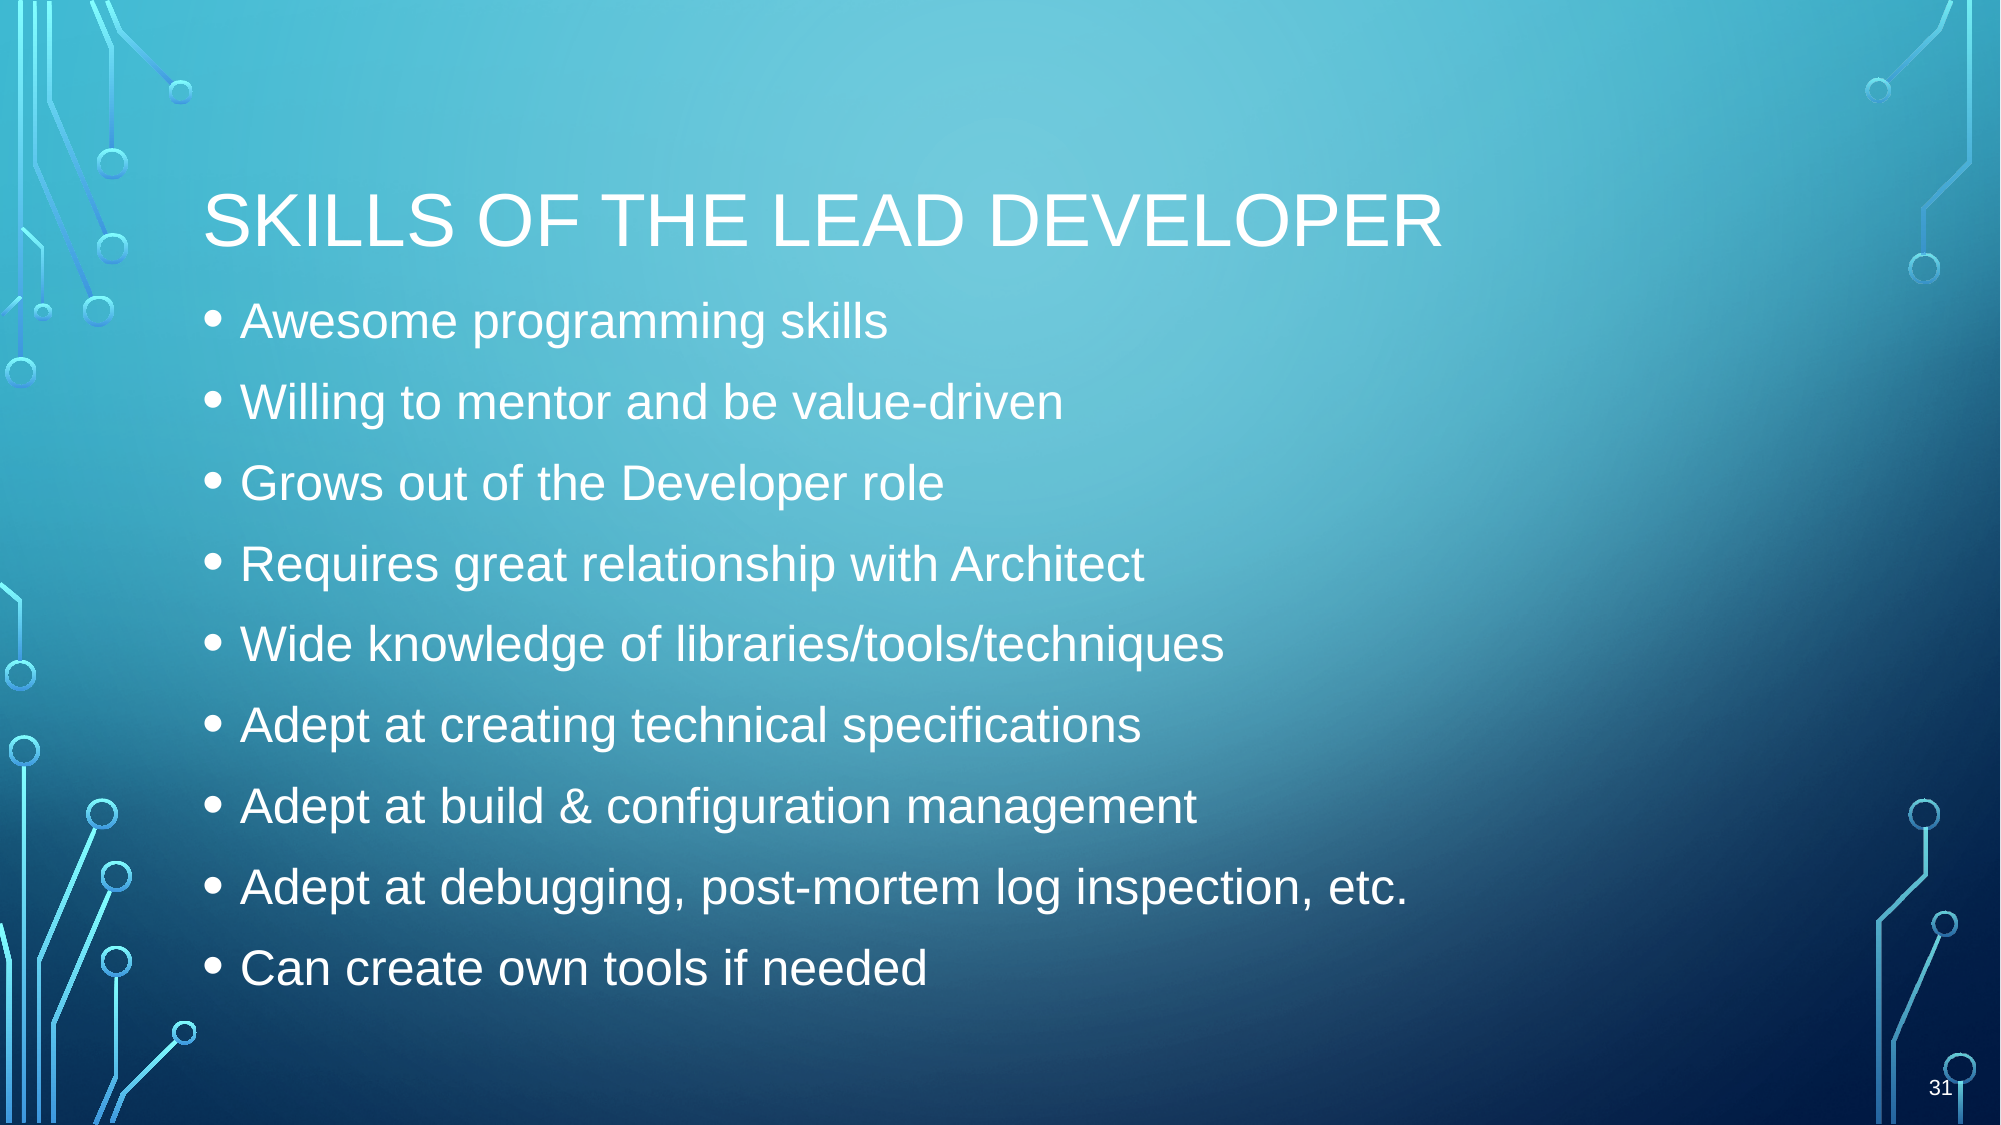

# Skills Of The Lead Developer
Awesome programming skills
Willing to mentor and be value-driven
Grows out of the Developer role
Requires great relationship with Architect
Wide knowledge of libraries/tools/techniques
Adept at creating technical specifications
Adept at build & configuration management
Adept at debugging, post-mortem log inspection, etc.
Can create own tools if needed
31